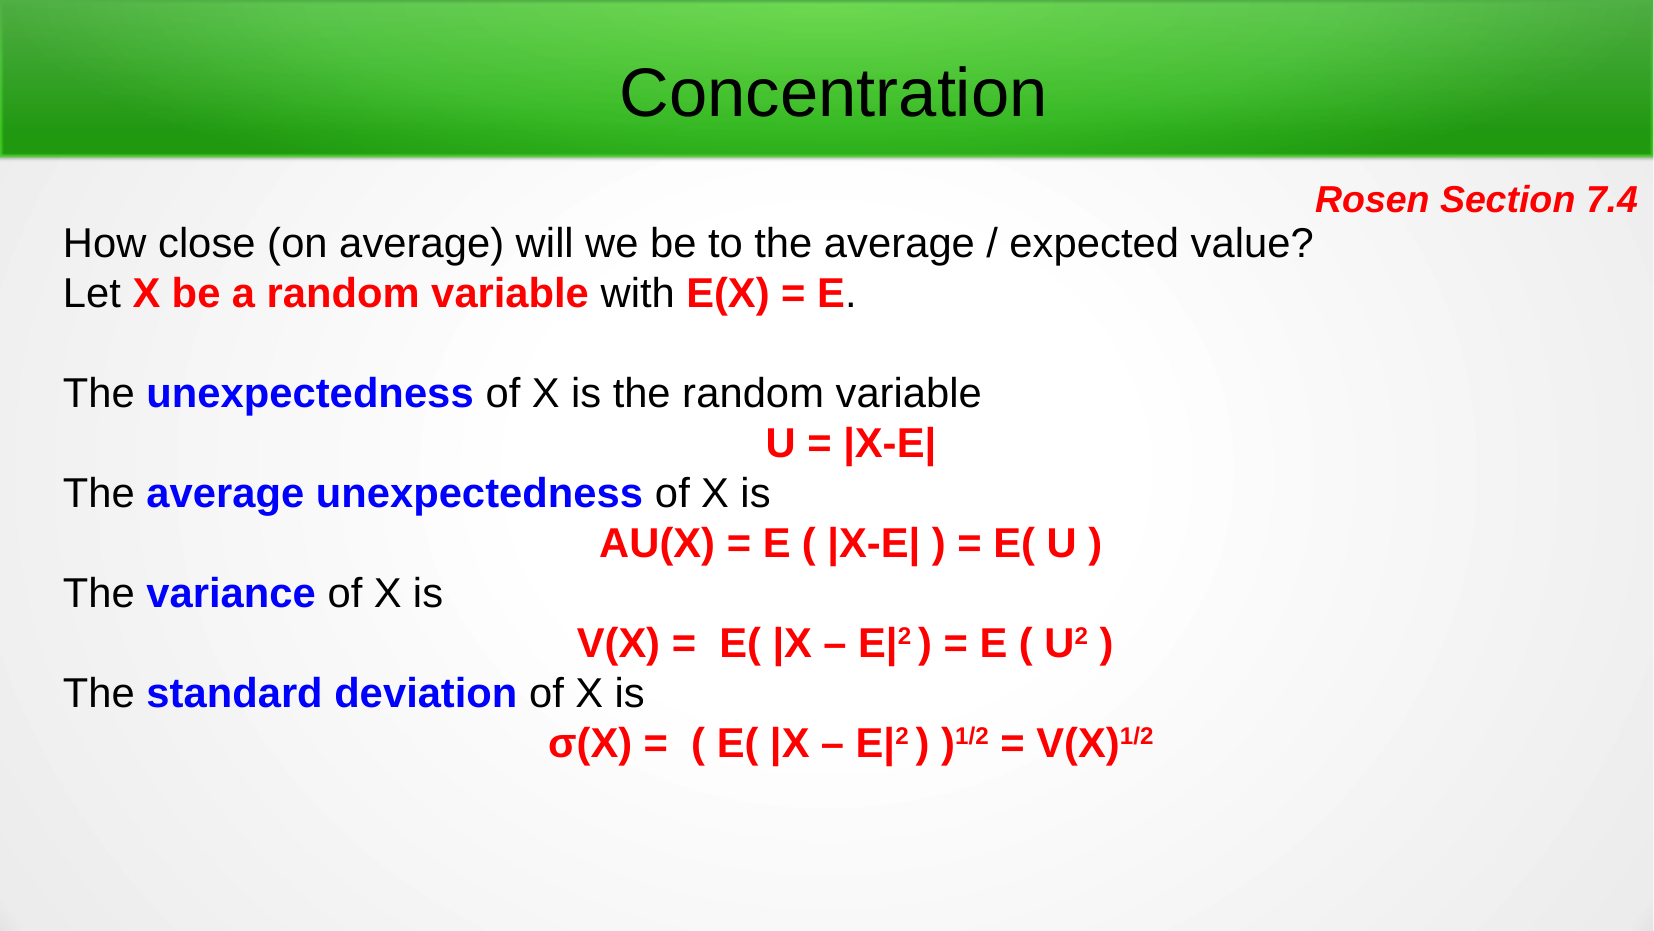

Concentration
Rosen Section 7.4
How close (on average) will we be to the average / expected value?
Let X be a random variable with E(X) = E.

The unexpectedness of X is the random variable
U = |X-E|
The average unexpectedness of X is
AU(X) = E ( |X-E| ) = E( U )
The variance of X is
V(X) =  E( |X – E|2 ) = E ( U2 )
The standard deviation of X is
σ(X) =  ( E( |X – E|2 ) )1/2 = V(X)1/2